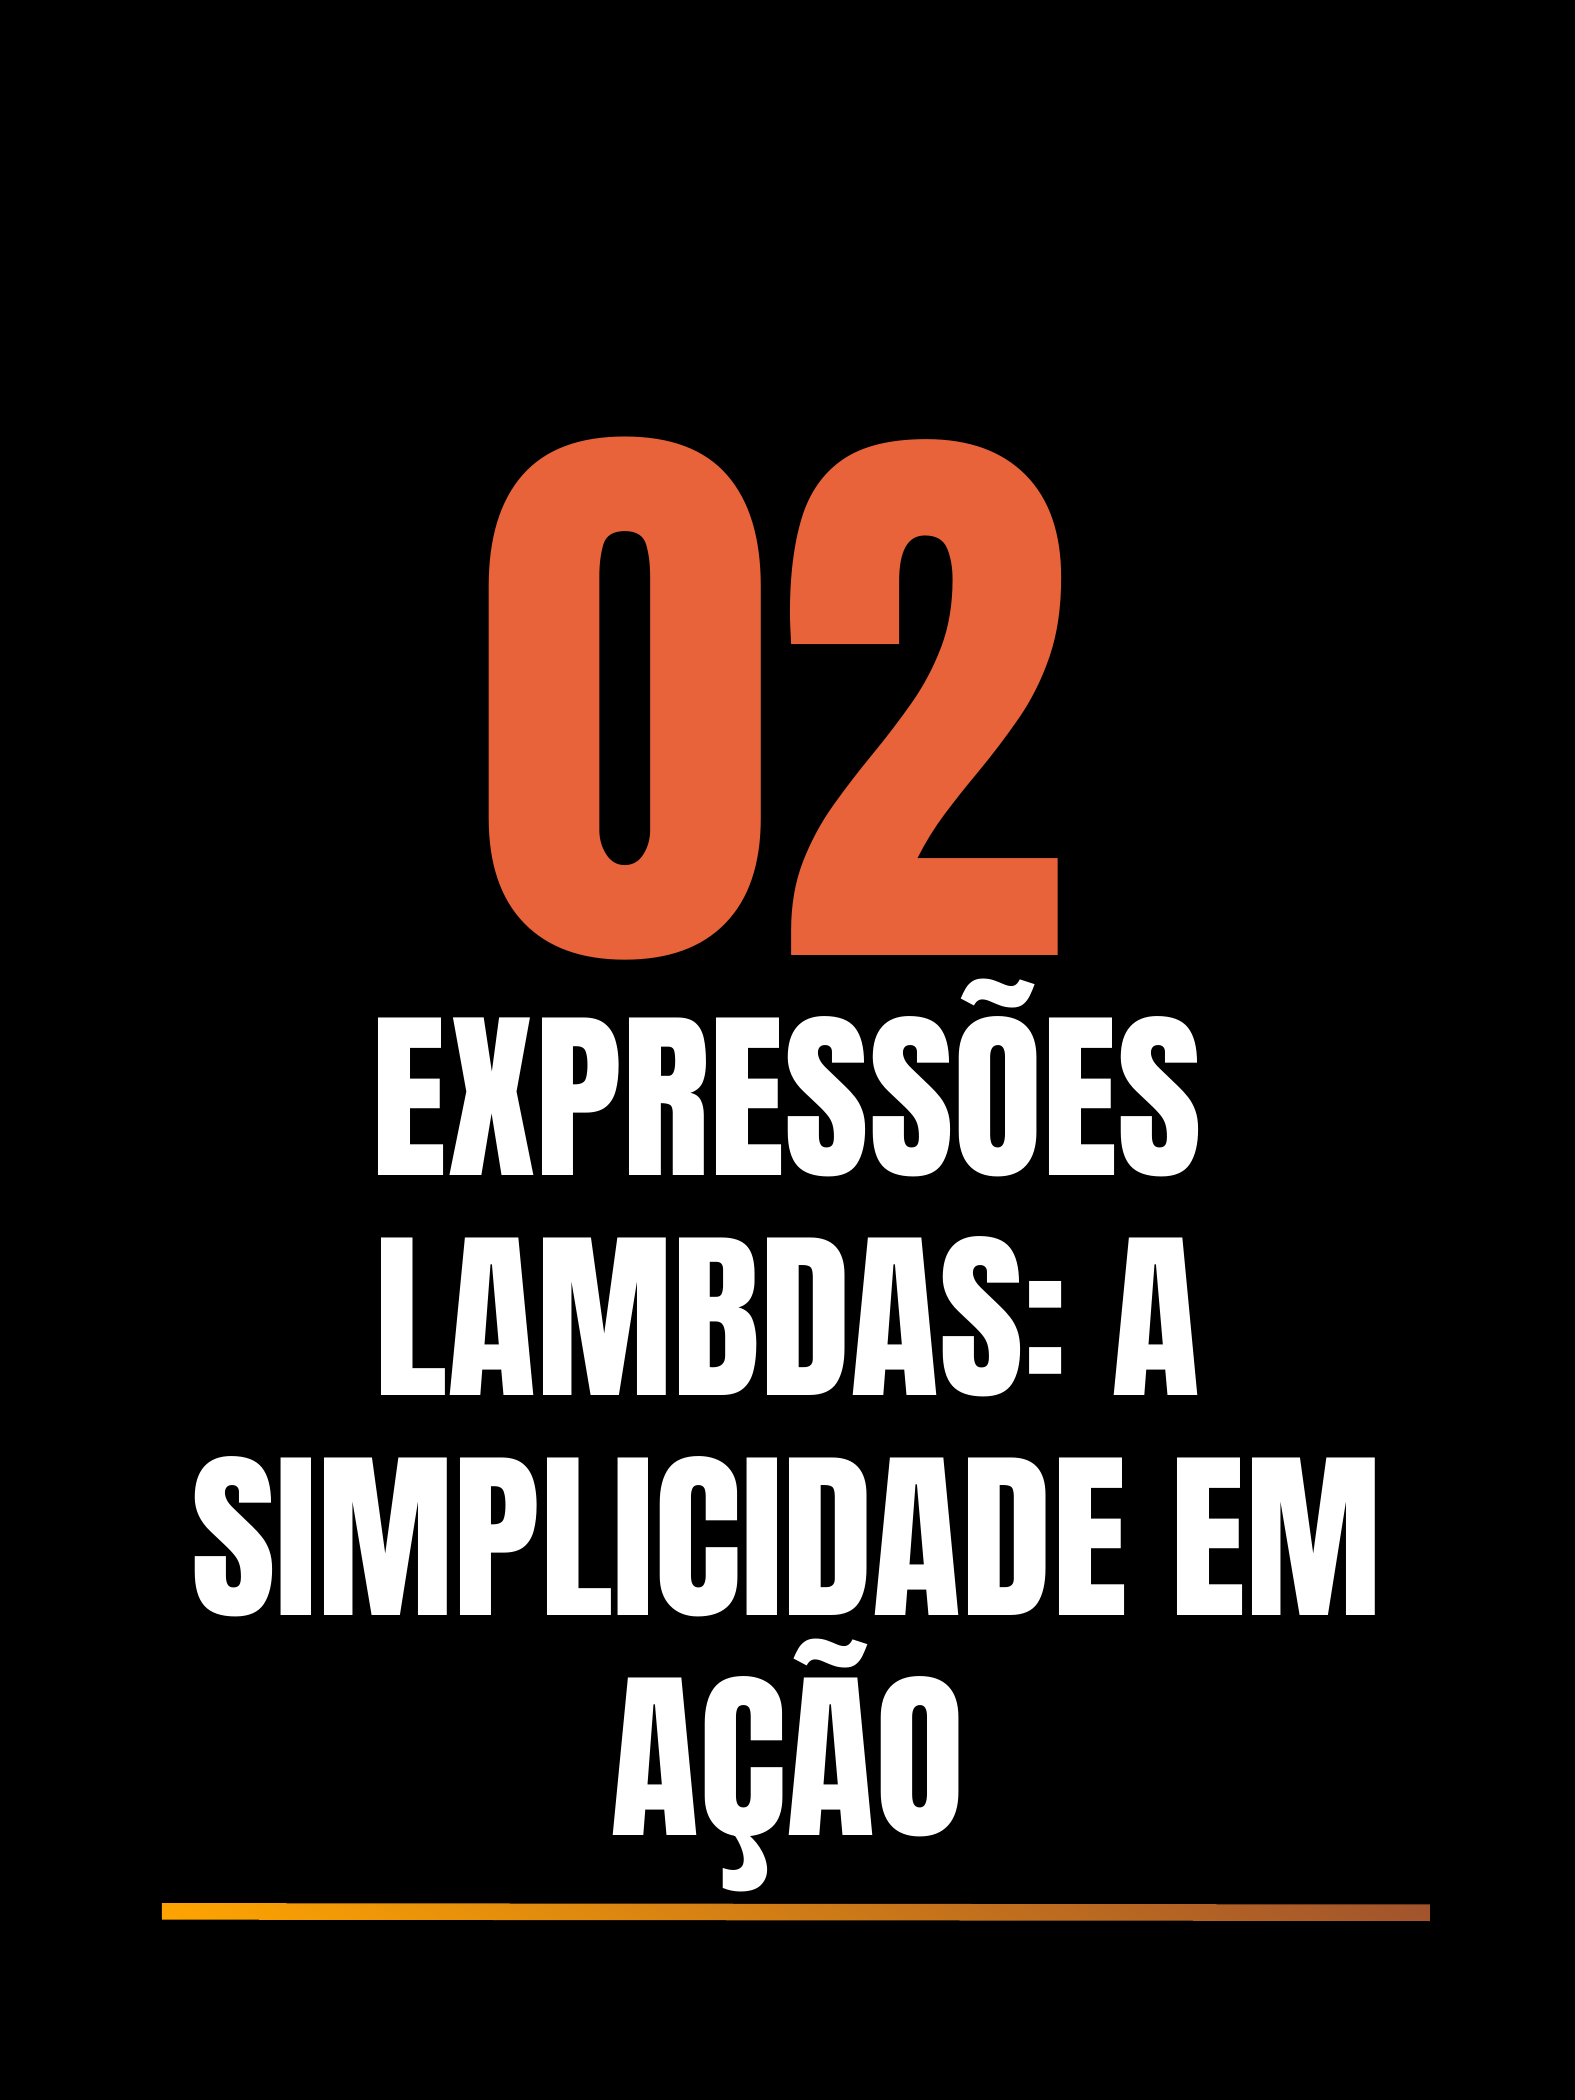

02
EXPRESSÕES LAMBDAS: A SIMPLICIDADE EM AÇÃO

7